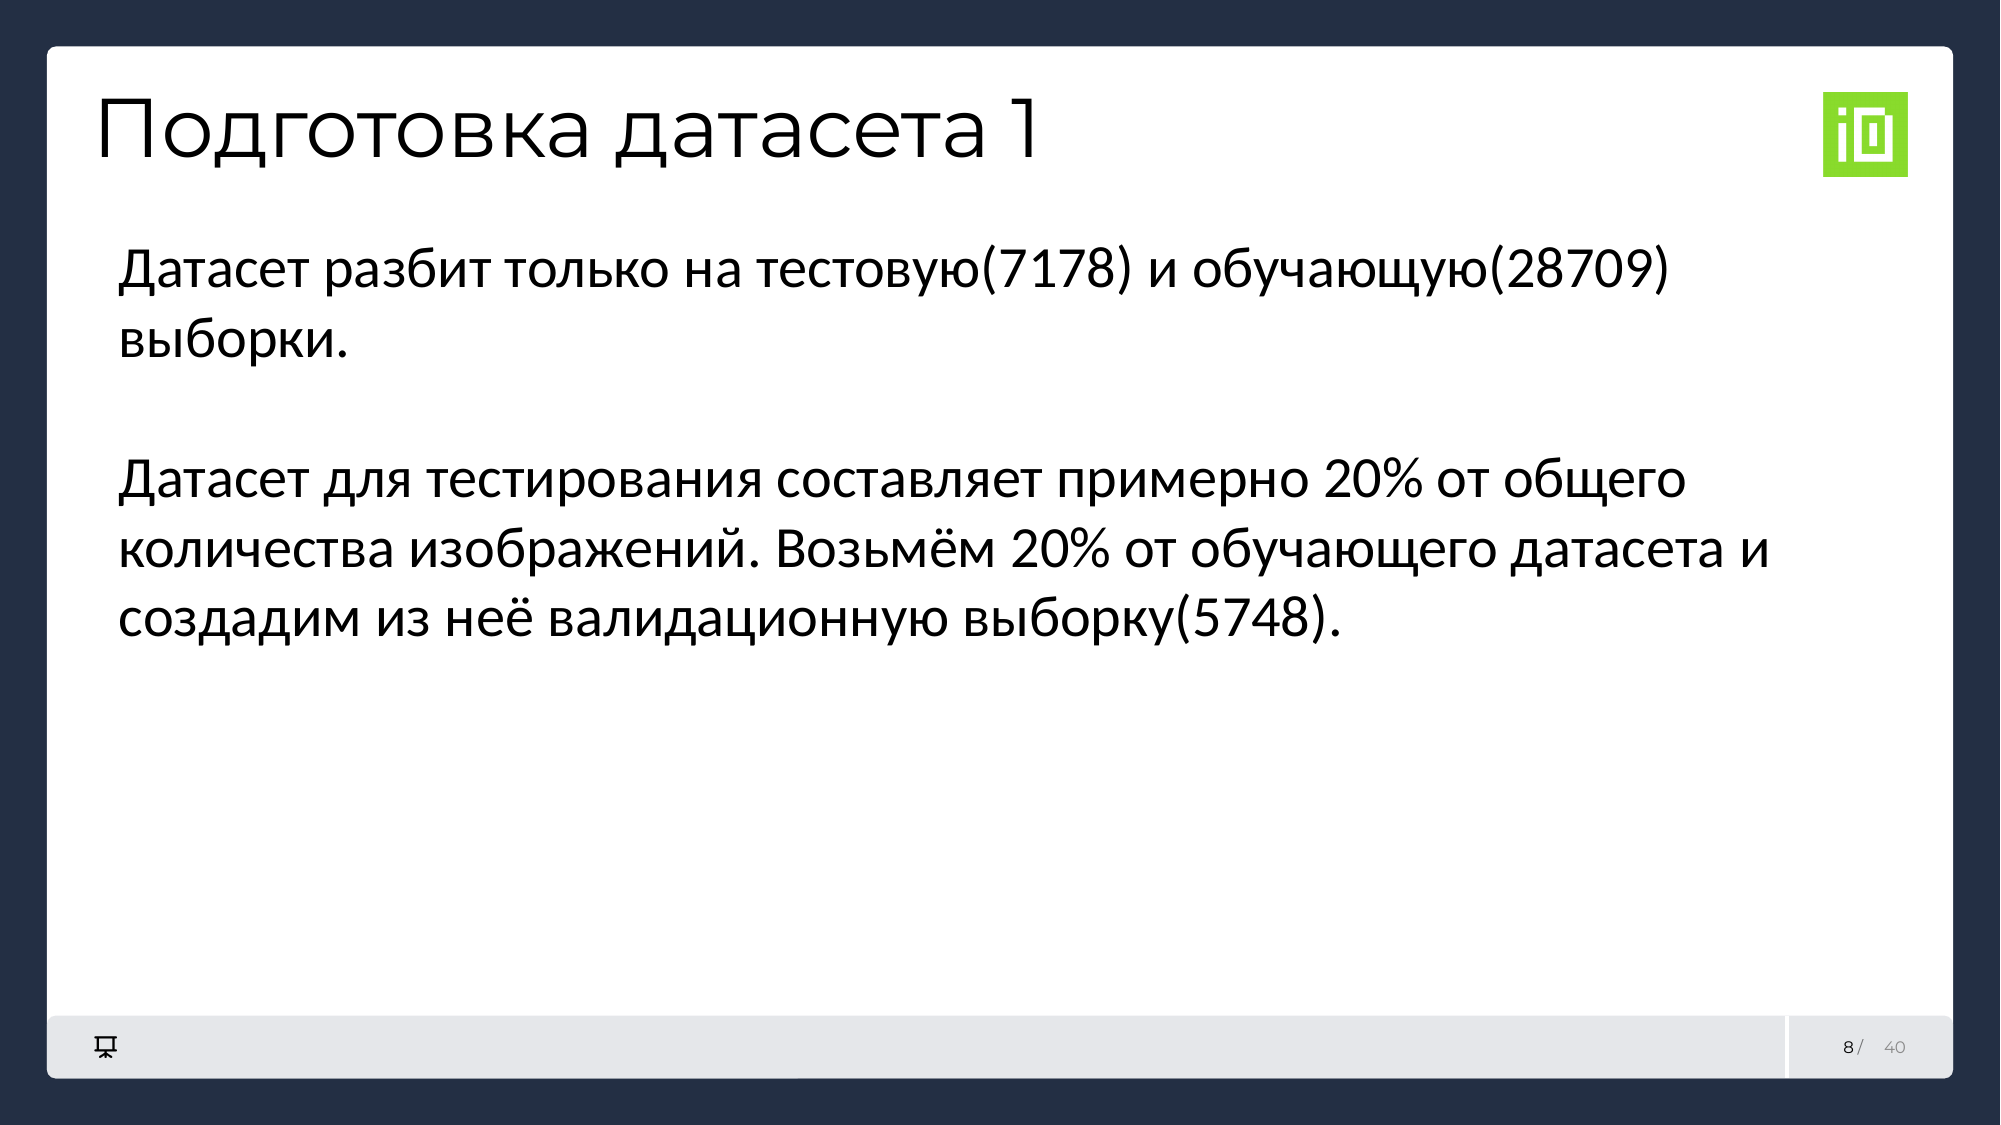

# Подготовка датасета 1
Датасет разбит только на тестовую(7178) и обучающую(28709) выборки.

Датасет для тестирования составляет примерно 20% от общего количества изображений. Возьмём 20% от обучающего датасета и создадим из неё валидационную выборку(5748).

8
40